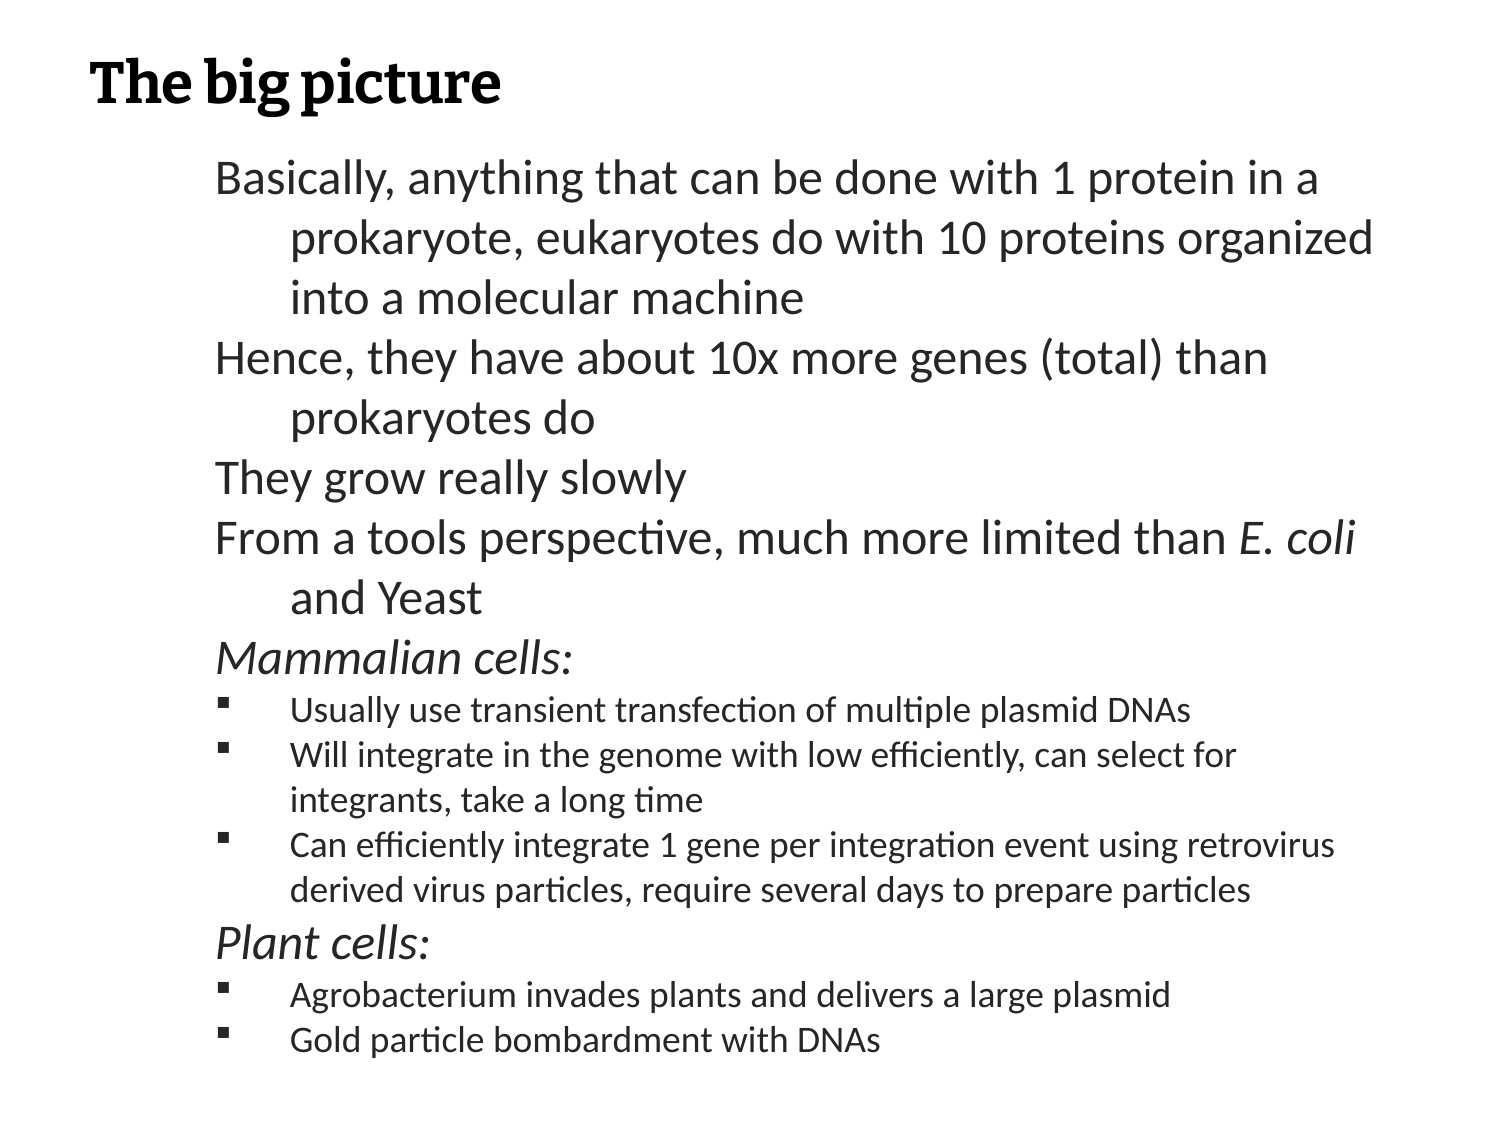

The big picture
Basically, anything that can be done with 1 protein in a prokaryote, eukaryotes do with 10 proteins organized into a molecular machine
Hence, they have about 10x more genes (total) than prokaryotes do
They grow really slowly
From a tools perspective, much more limited than E. coli and Yeast
Mammalian cells:
Usually use transient transfection of multiple plasmid DNAs
Will integrate in the genome with low efficiently, can select for integrants, take a long time
Can efficiently integrate 1 gene per integration event using retrovirus derived virus particles, require several days to prepare particles
Plant cells:
Agrobacterium invades plants and delivers a large plasmid
Gold particle bombardment with DNAs